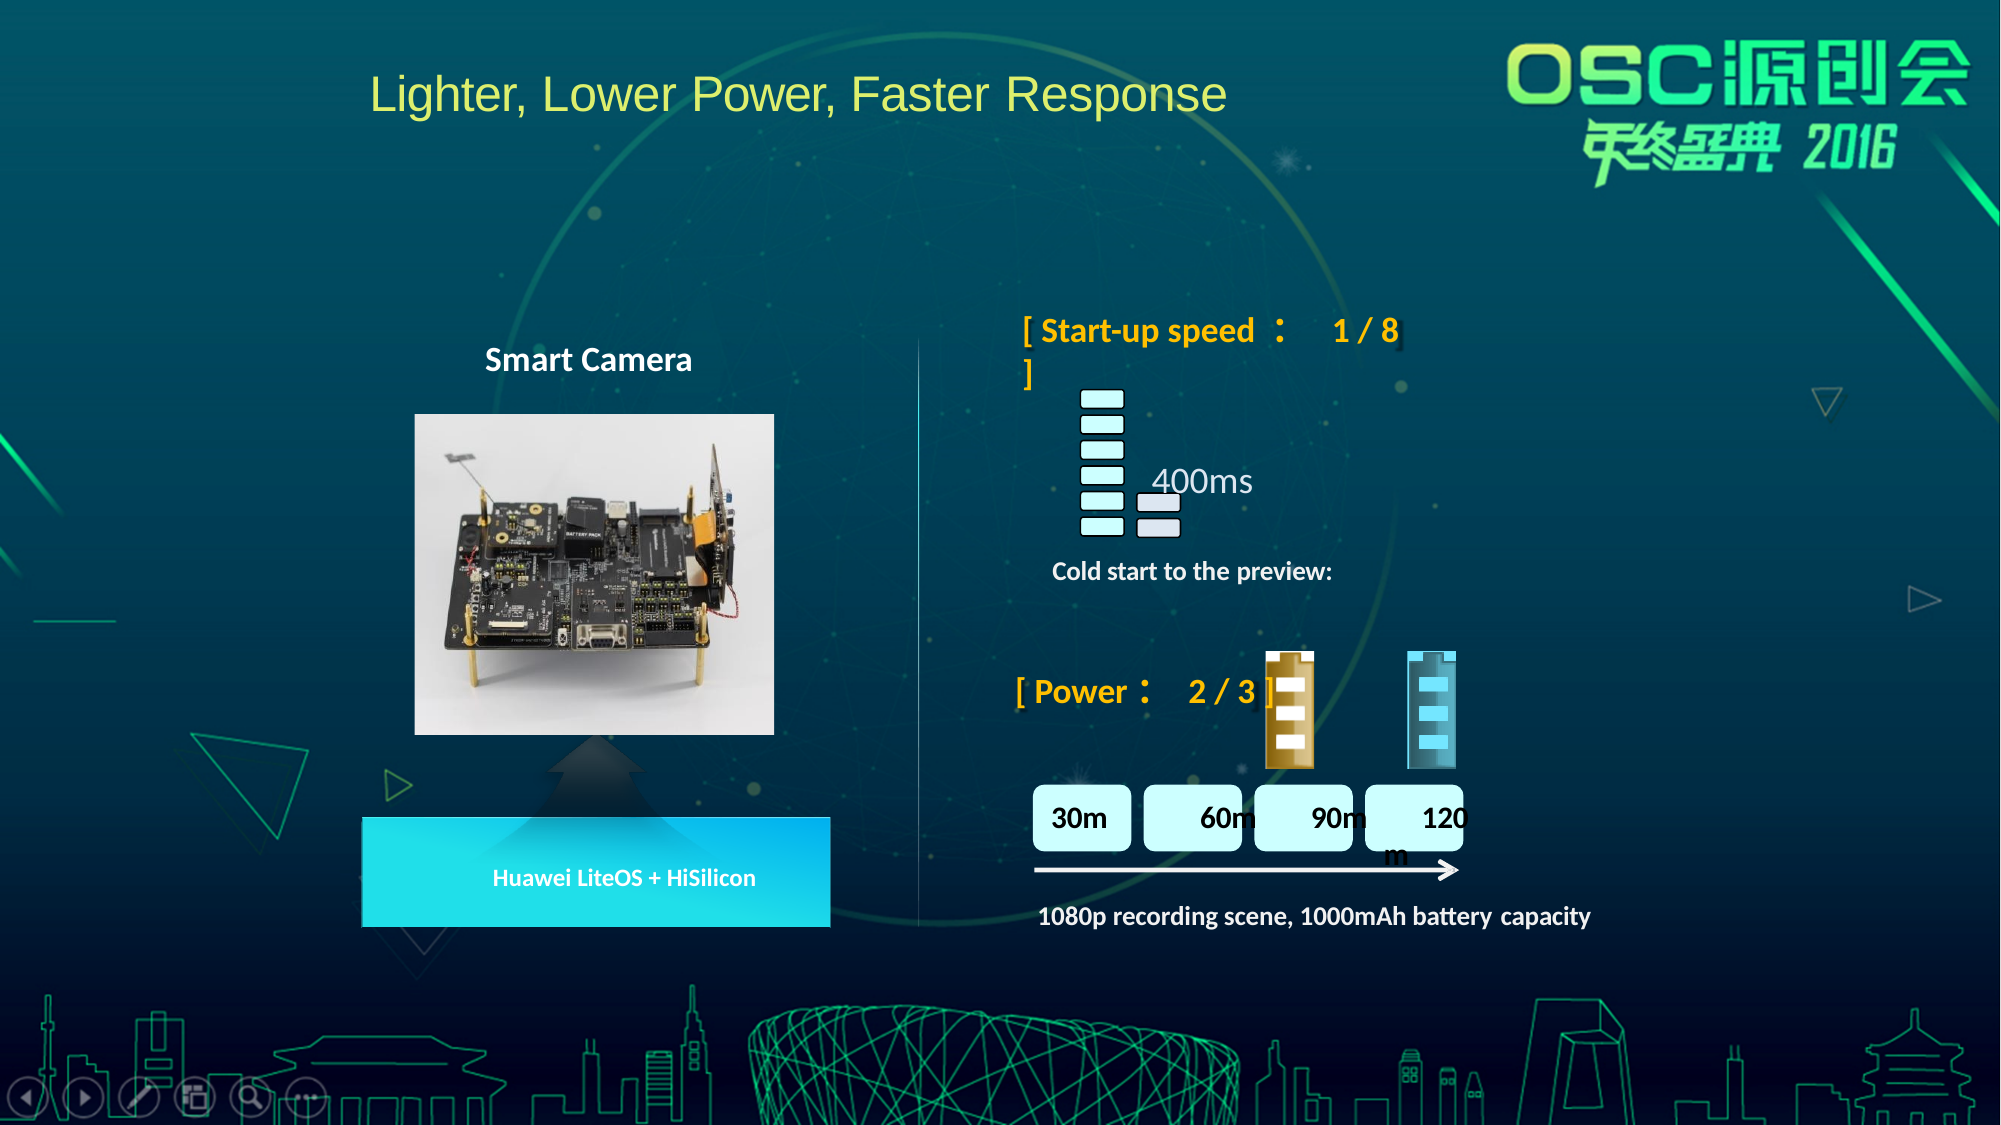

# Lighter, Lower Power, Faster Response

[ Start-up speed ：  1 / 8 ]

400ms

Smart Camera

Cold start to the preview:

[ Power： 2 / 3 ]

30m	60m	90m	120
m
1080p recording scene, 1000mAh battery capacity

Huawei LiteOS + HiSilicon